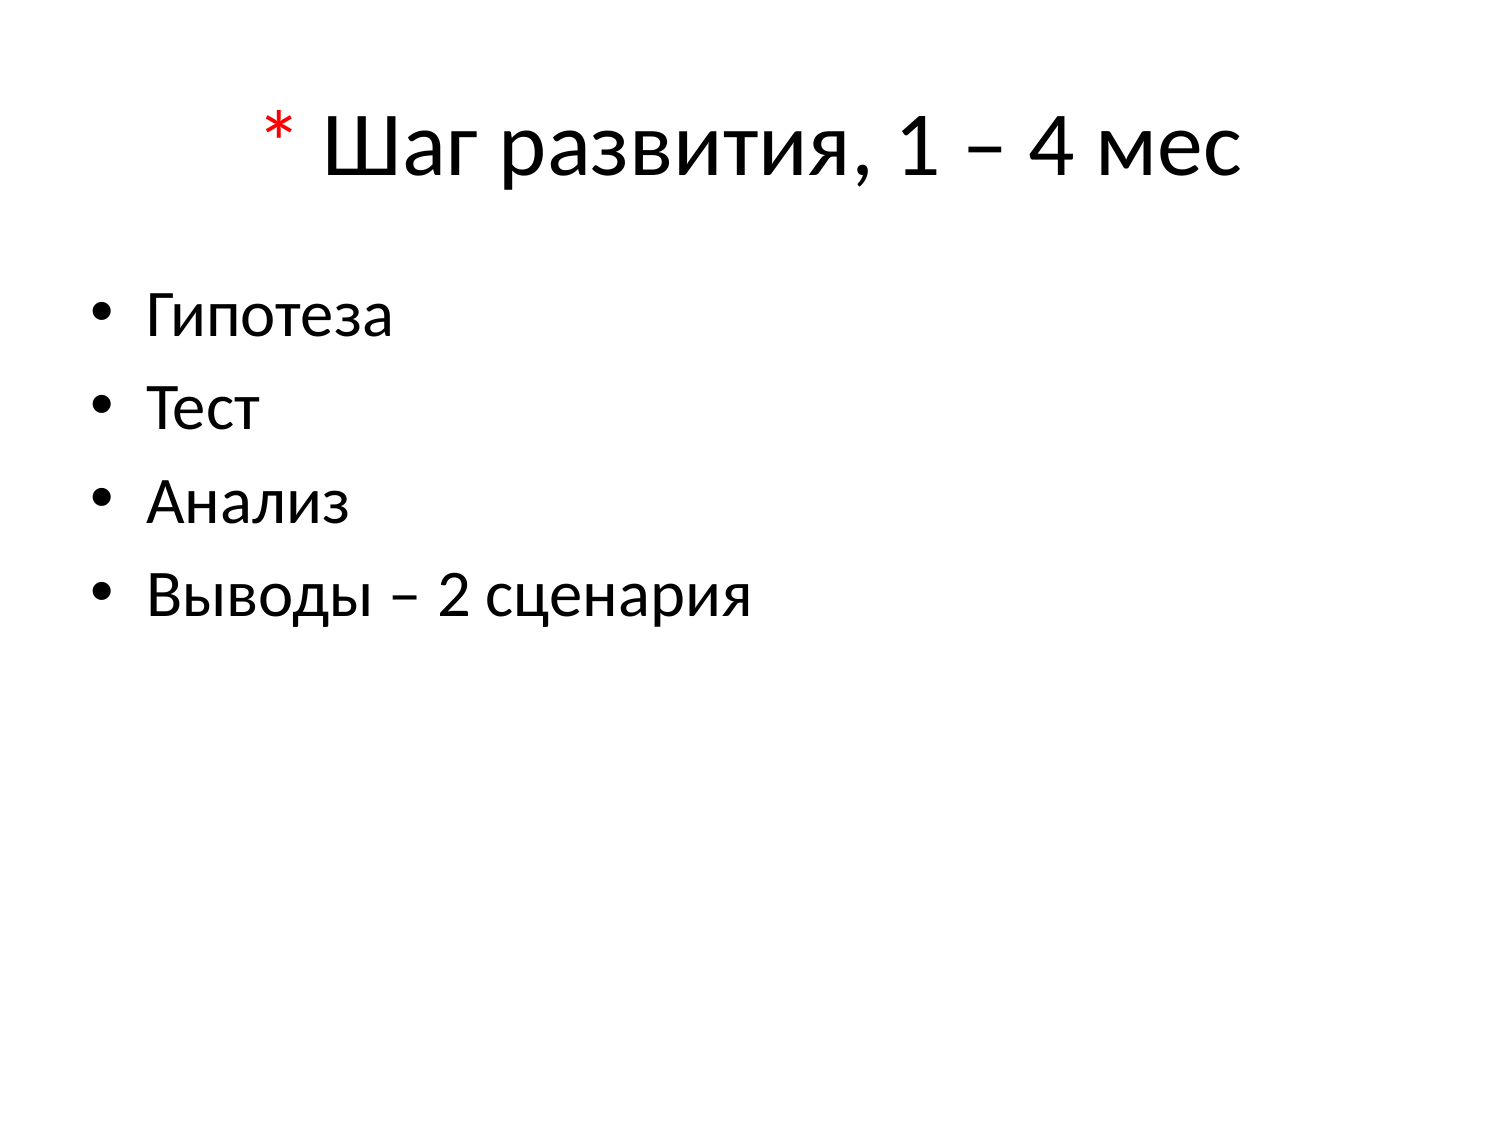

# * Шаг развития, 1 – 4 мес
Гипотеза
Тест
Анализ
Выводы – 2 сценария